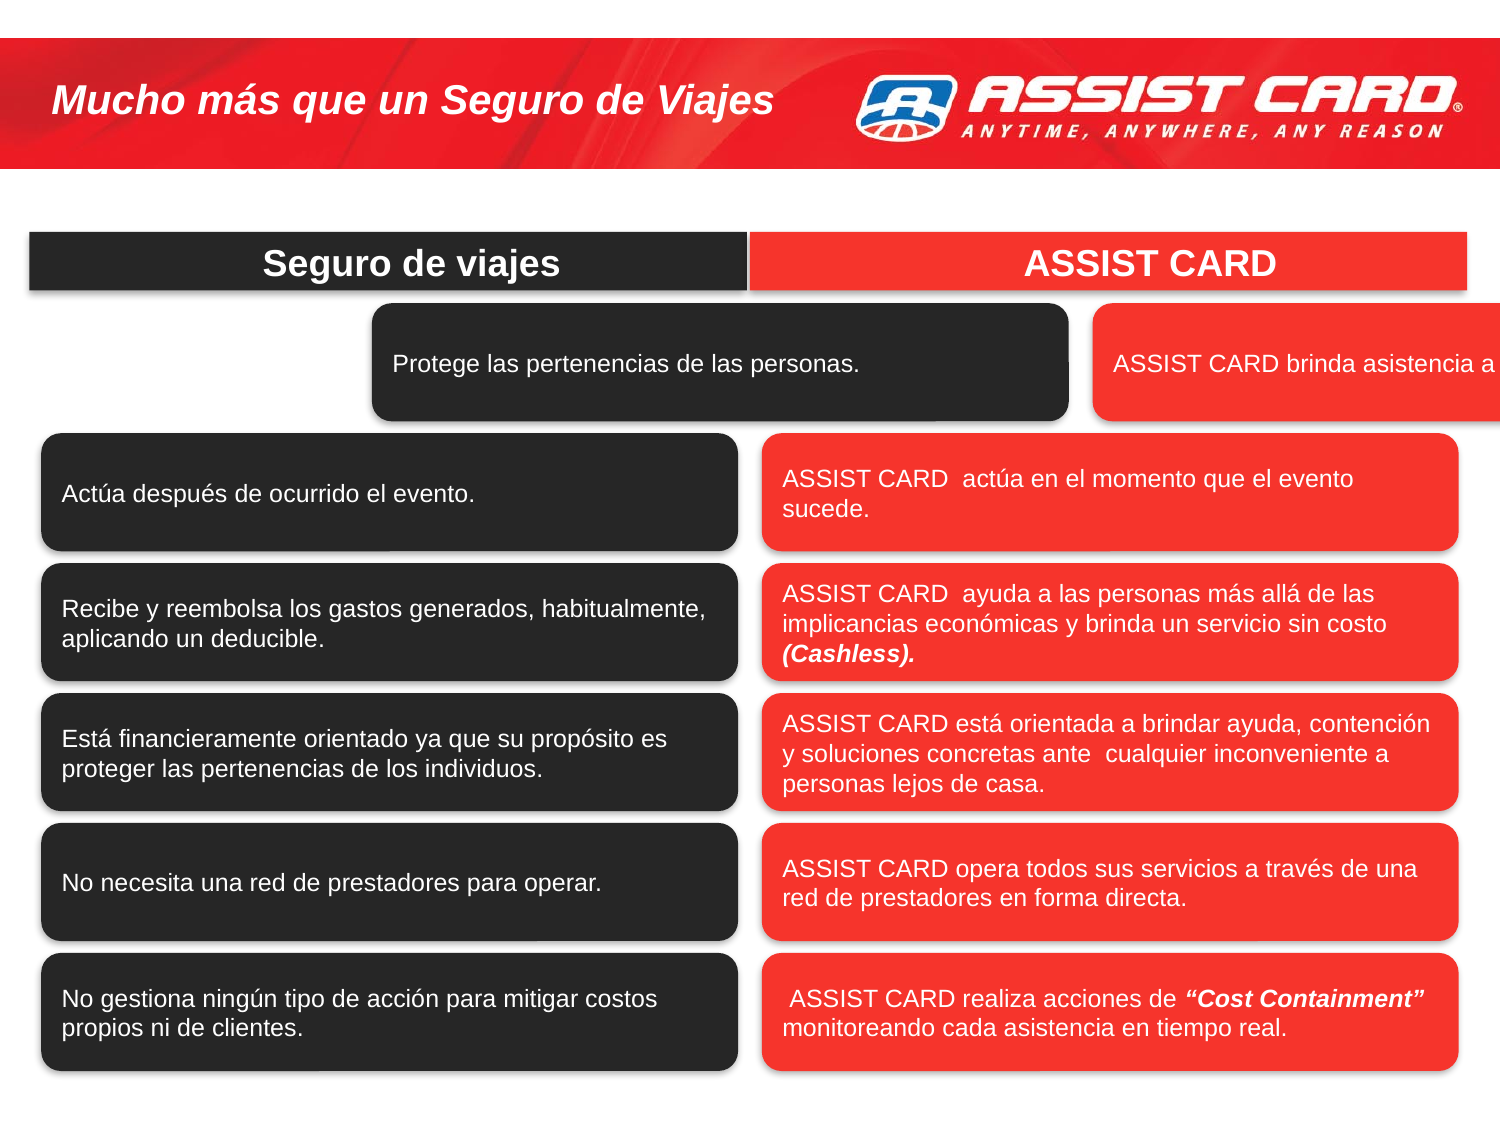

Mucho más que un Seguro de Viajes
Seguro de viajes
    ASSIST CARD
Protege las pertenencias de las personas.
ASSIST CARD brinda asistencia a personas.
Actúa después de ocurrido el evento.
ASSIST CARD  actúa en el momento que el evento sucede.
Recibe y reembolsa los gastos generados, habitualmente, aplicando un deducible.
ASSIST CARD  ayuda a las personas más allá de las implicancias económicas y brinda un servicio sin costo (Cashless).
Está financieramente orientado ya que su propósito es proteger las pertenencias de los individuos.
ASSIST CARD está orientada a brindar ayuda, contención y soluciones concretas ante  cualquier inconveniente a personas lejos de casa.
No necesita una red de prestadores para operar.
ASSIST CARD opera todos sus servicios a través de una red de prestadores en forma directa.
No gestiona ningún tipo de acción para mitigar costos propios ni de clientes.
 ASSIST CARD realiza acciones de “Cost Containment” monitoreando cada asistencia en tiempo real.